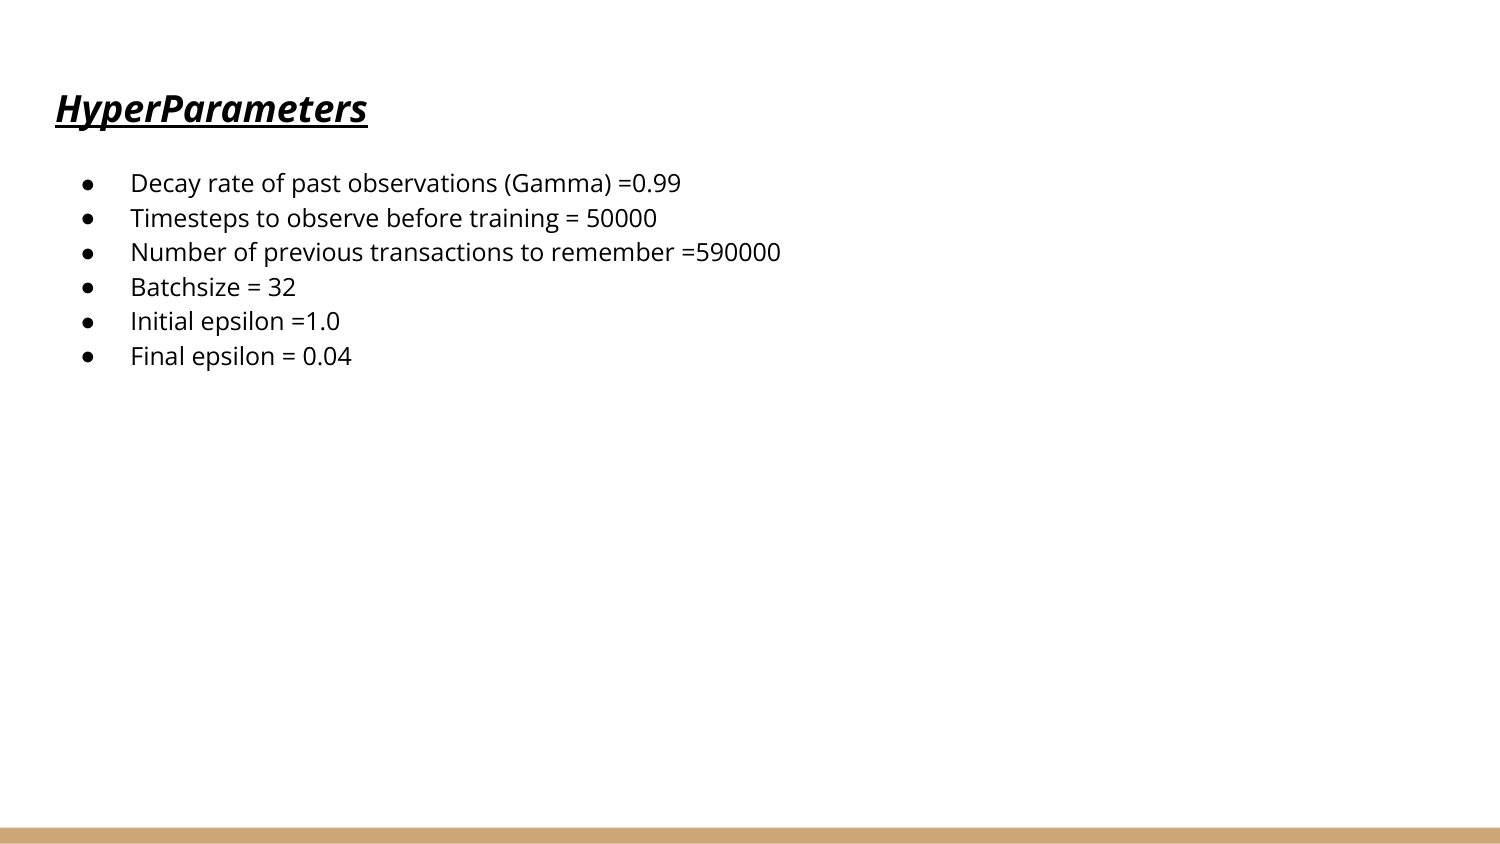

HyperParameters
Decay rate of past observations (Gamma) =0.99
Timesteps to observe before training = 50000
Number of previous transactions to remember =590000
Batchsize = 32
Initial epsilon =1.0
Final epsilon = 0.04